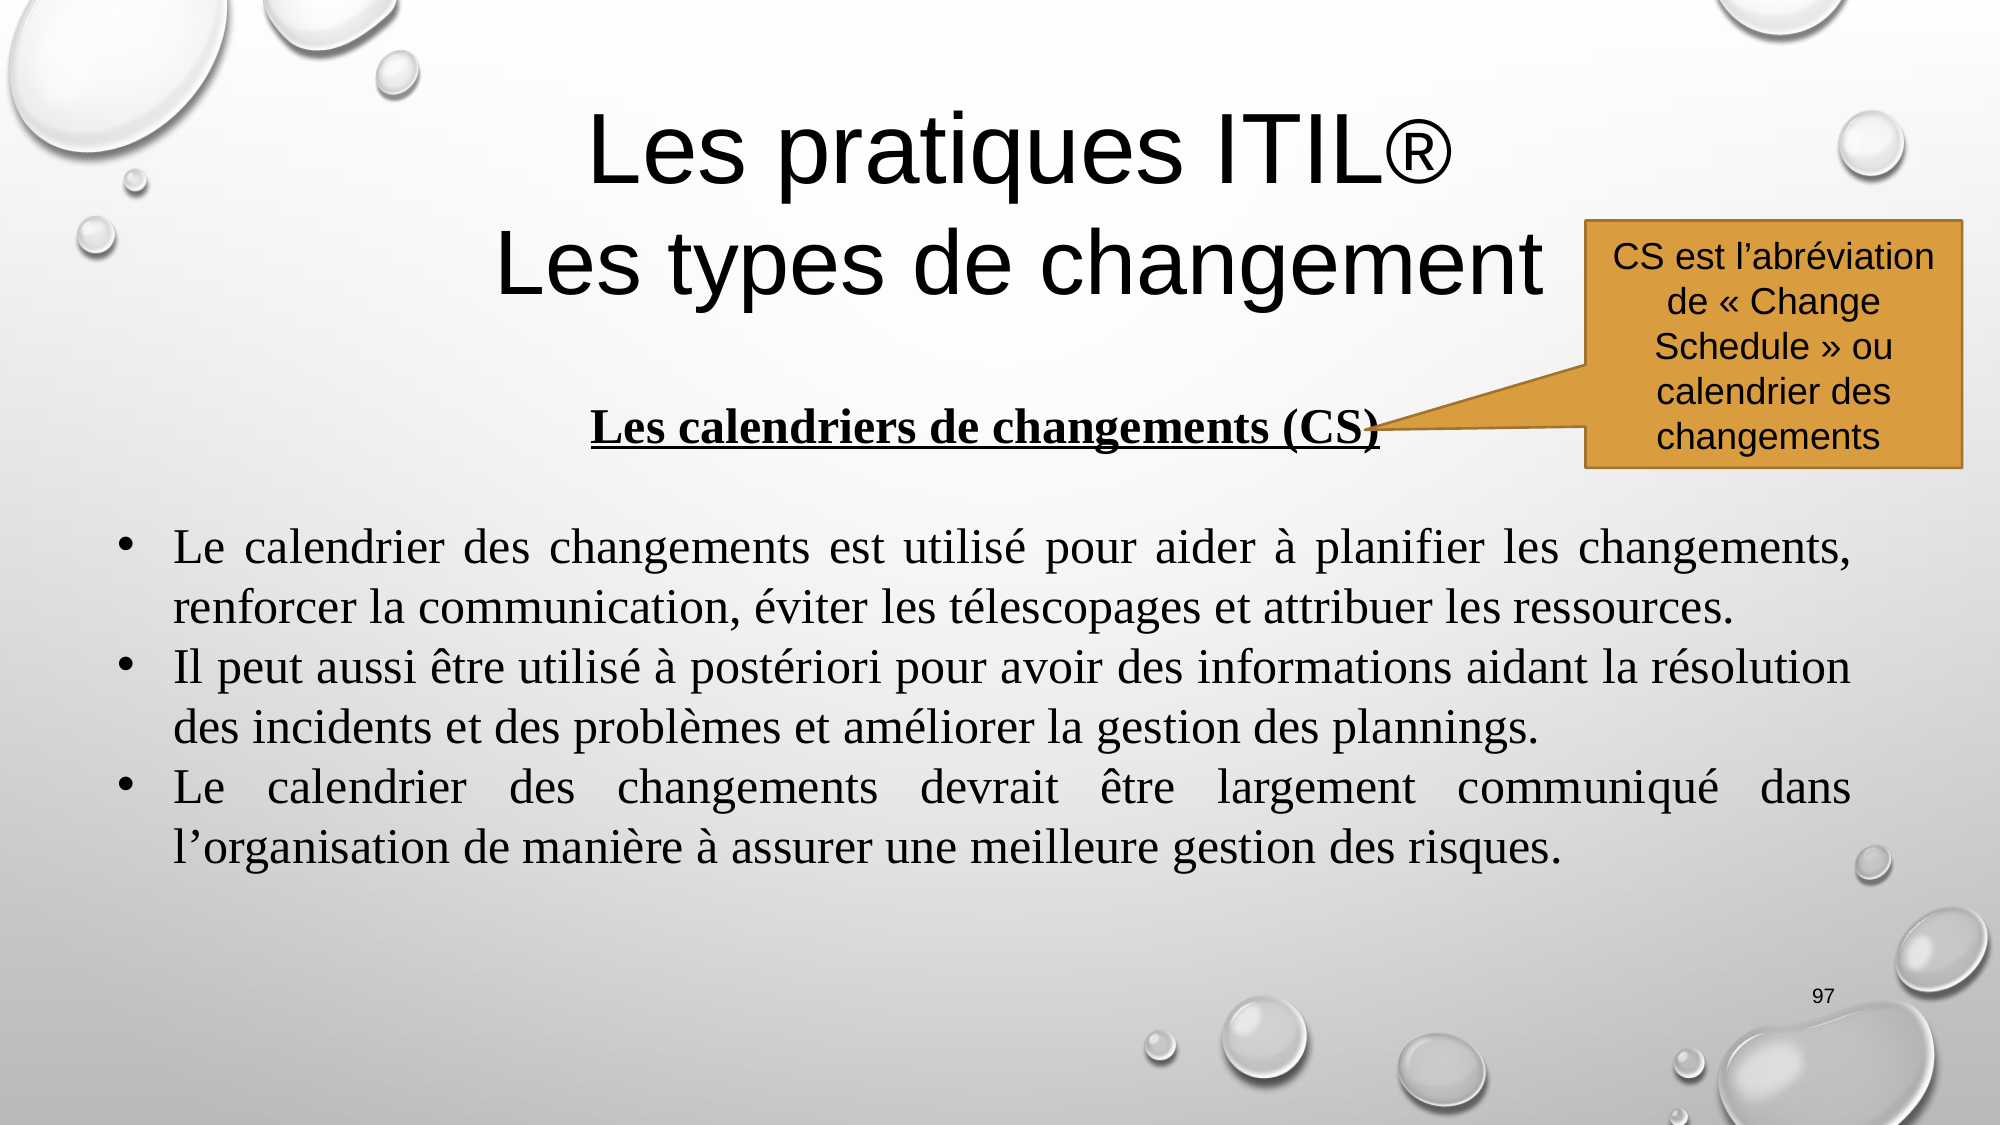

Les pratiques ITIL®
Les types de changement
CS est l’abréviation de « Change Schedule » ou calendrier des changements

Les calendriers de changements (CS)

Le calendrier des changements est utilisé pour aider à planifier les changements, renforcer la communication, éviter les télescopages et attribuer les ressources.
Il peut aussi être utilisé à postériori pour avoir des informations aidant la résolution des incidents et des problèmes et améliorer la gestion des plannings.
Le calendrier des changements devrait être largement communiqué dans l’organisation de manière à assurer une meilleure gestion des risques.
97